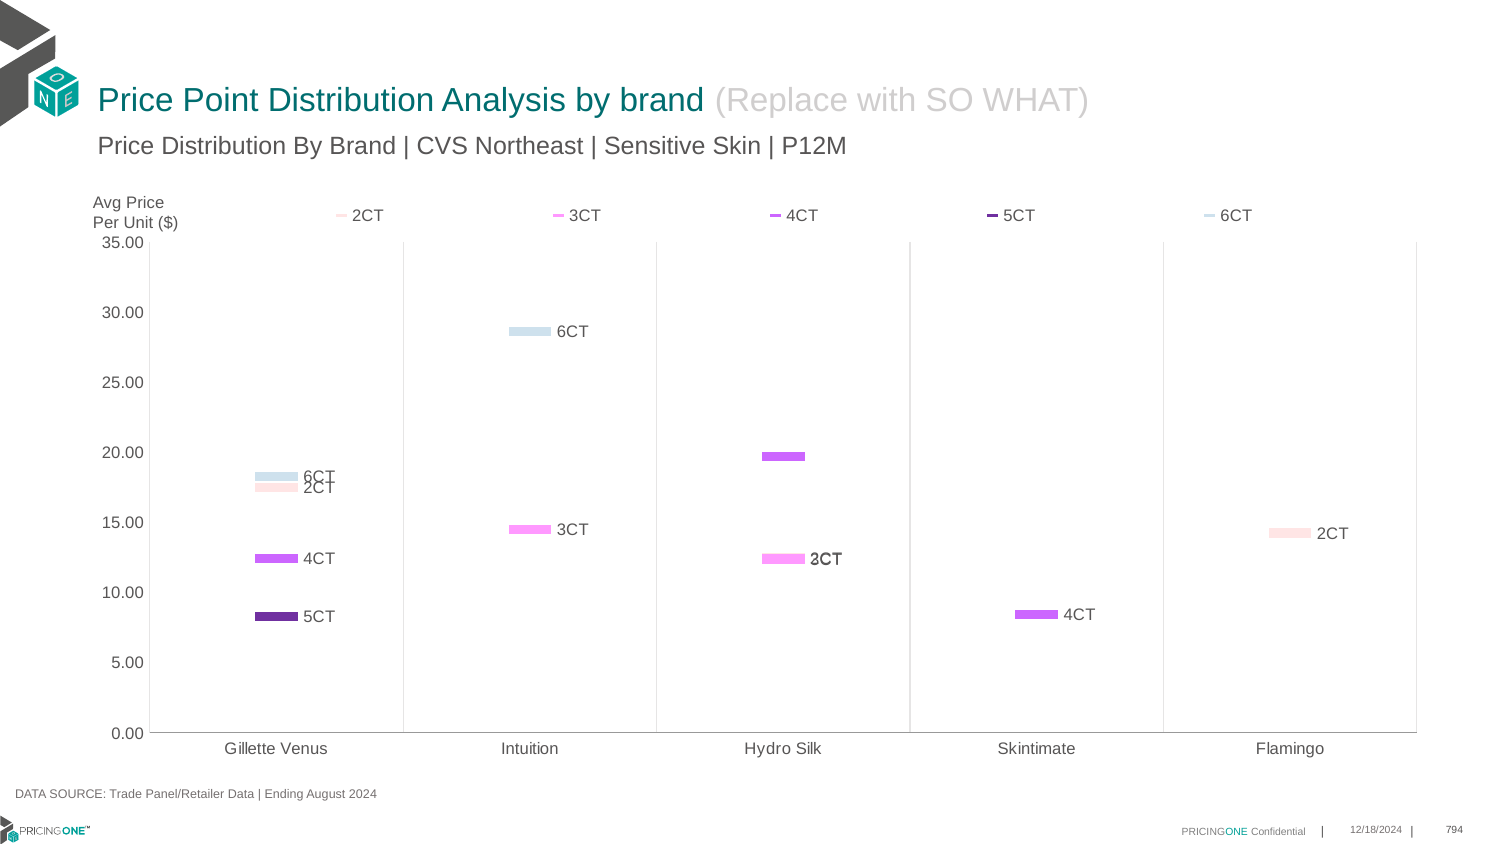

# Price Point Distribution Analysis by brand (Replace with SO WHAT)
Price Distribution By Brand | CVS Northeast | Sensitive Skin | P12M

### Chart

| Category | 2CT | 3CT | 4CT | 5CT | 6CT |
|---|---|---|---|---|---|
| Gillette Venus | 17.49354988861921 | None | 12.40784861039375 | 8.293822454582015 | 18.283573084373312 |
| Intuition | None | 14.50566579773368 | None | None | 28.629230073828538 |
| Hydro Silk | 12.46705557816669 | 12.380125374546601 | 19.704999688686883 | None | None |
| Skintimate | None | None | 8.447803871935498 | None | None |
| Flamingo | 14.240892906053135 | None | None | None | None |
Avg Price
Per Unit ($)
DATA SOURCE: Trade Panel/Retailer Data | Ending August 2024
12/18/2024
794